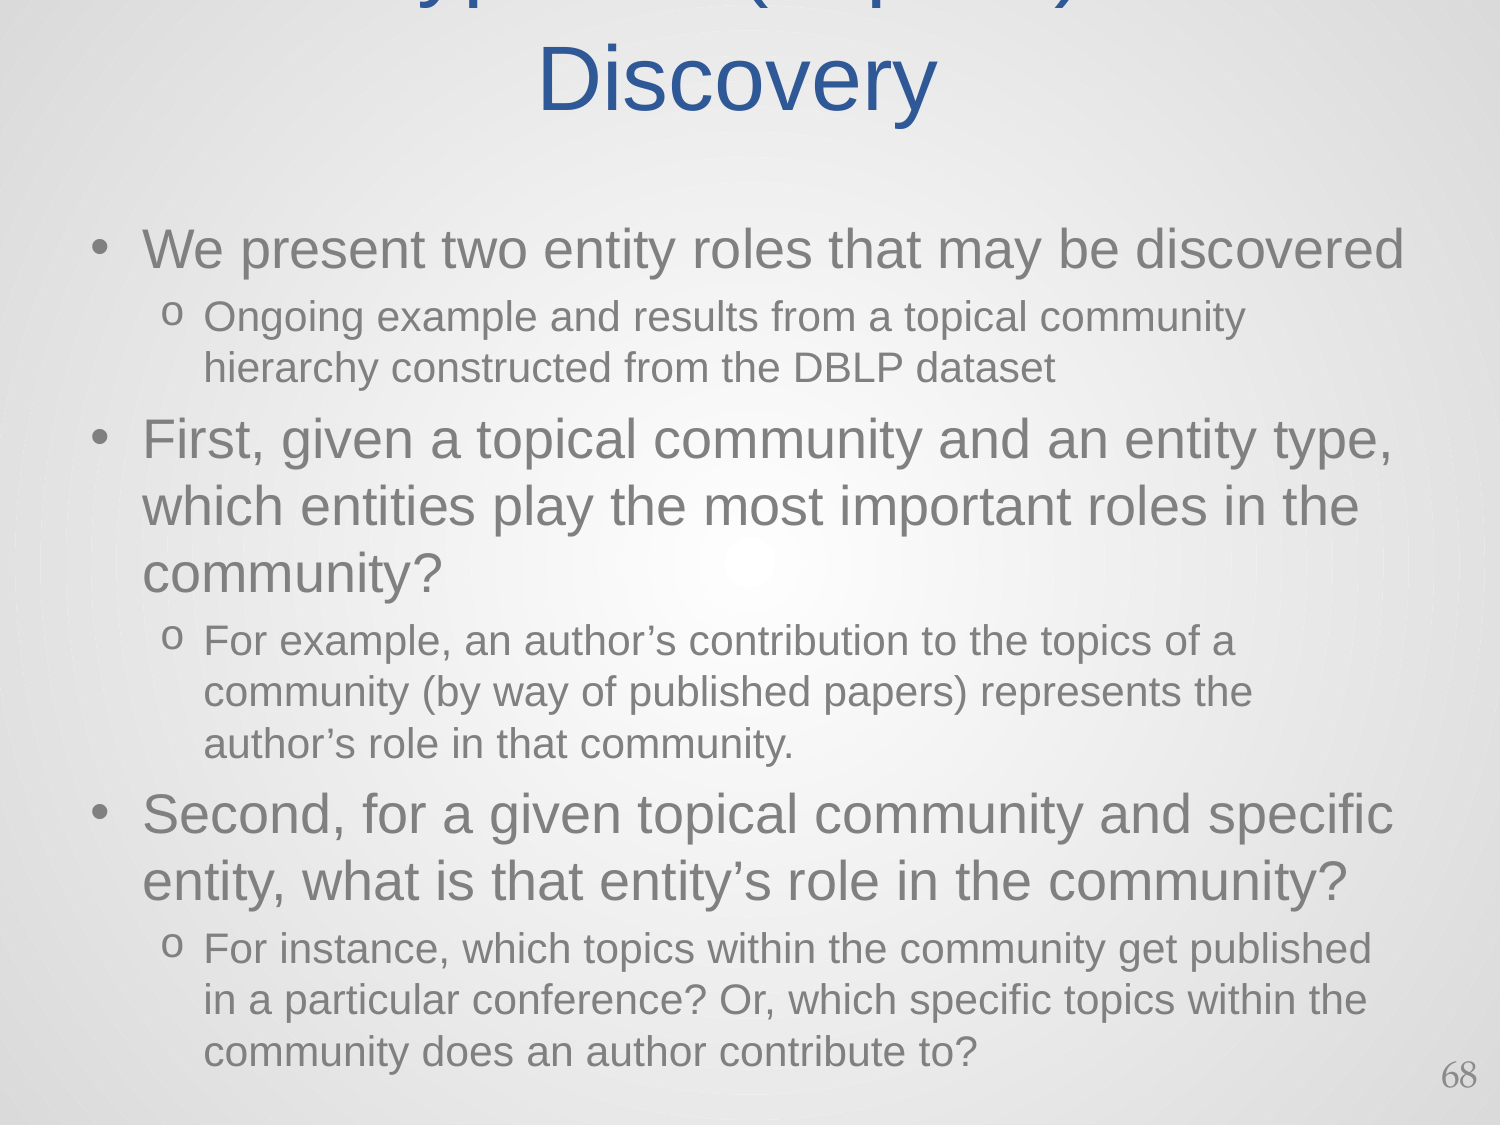

# Two Types of (Topical) Role Discovery
We present two entity roles that may be discovered
Ongoing example and results from a topical community hierarchy constructed from the DBLP dataset
First, given a topical community and an entity type, which entities play the most important roles in the community?
For example, an author’s contribution to the topics of a community (by way of published papers) represents the author’s role in that community.
Second, for a given topical community and specific entity, what is that entity’s role in the community?
For instance, which topics within the community get published in a particular conference? Or, which specific topics within the community does an author contribute to?

68